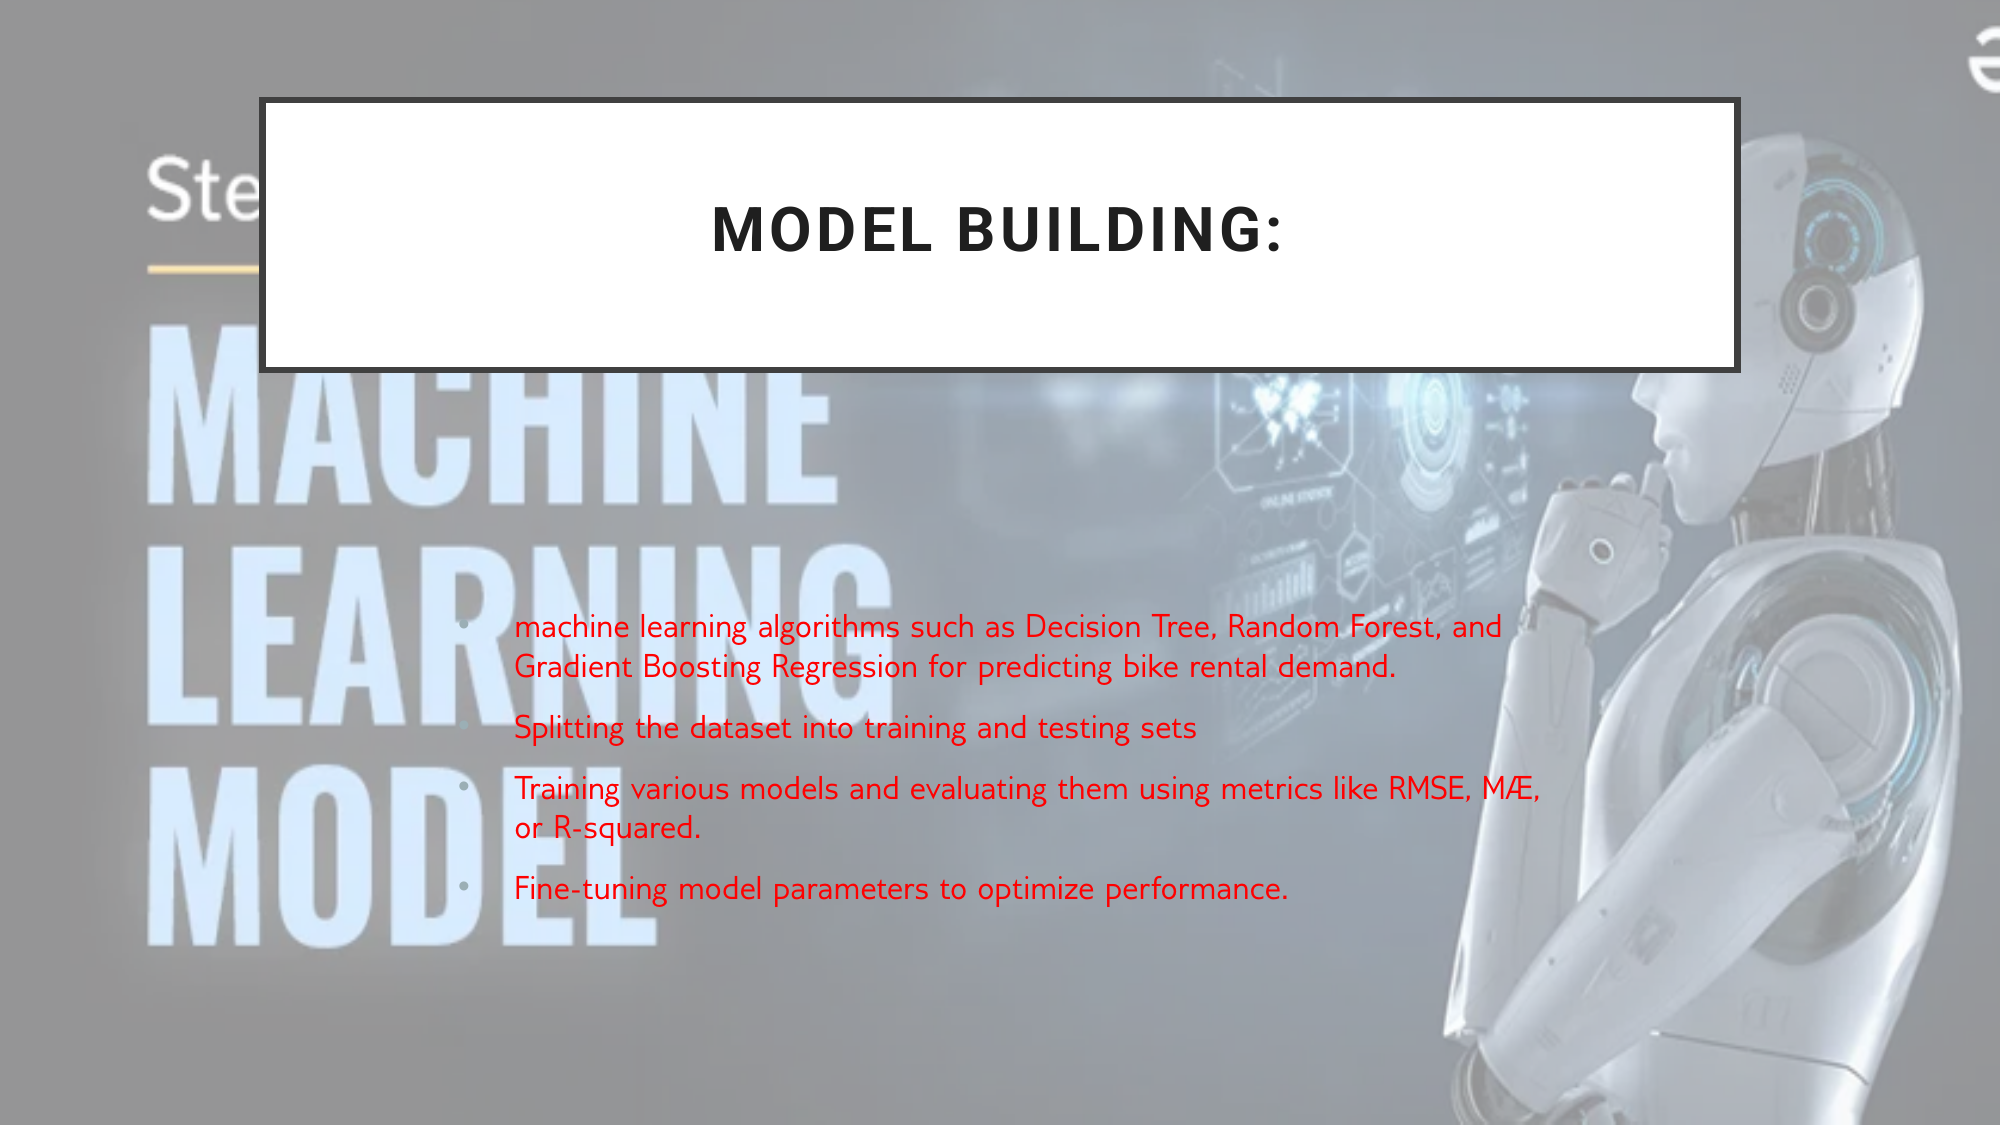

# Model Building:
machine learning algorithms such as Decision Tree, Random Forest, and Gradient Boosting Regression for predicting bike rental demand.
Splitting the dataset into training and testing sets
Training various models and evaluating them using metrics like RMSE, MAE, or R-squared.
Fine-tuning model parameters to optimize performance.